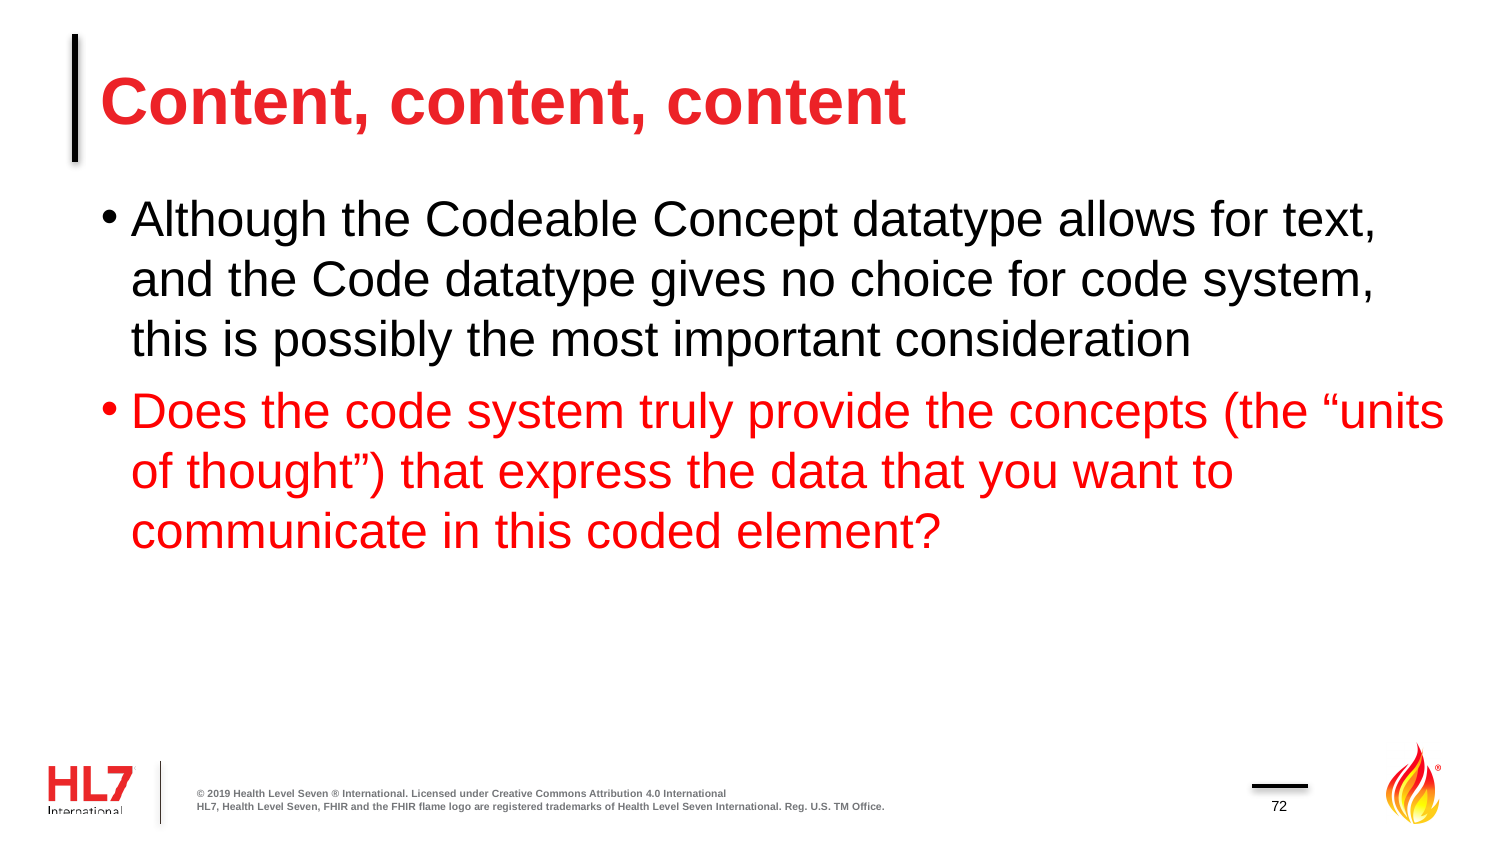

# Content, content, content
Although the Codeable Concept datatype allows for text, and the Code datatype gives no choice for code system, this is possibly the most important consideration
Does the code system truly provide the concepts (the “units of thought”) that express the data that you want to communicate in this coded element?
© 2019 Health Level Seven ® International. Licensed under Creative Commons Attribution 4.0 International
HL7, Health Level Seven, FHIR and the FHIR flame logo are registered trademarks of Health Level Seven International. Reg. U.S. TM Office.
72